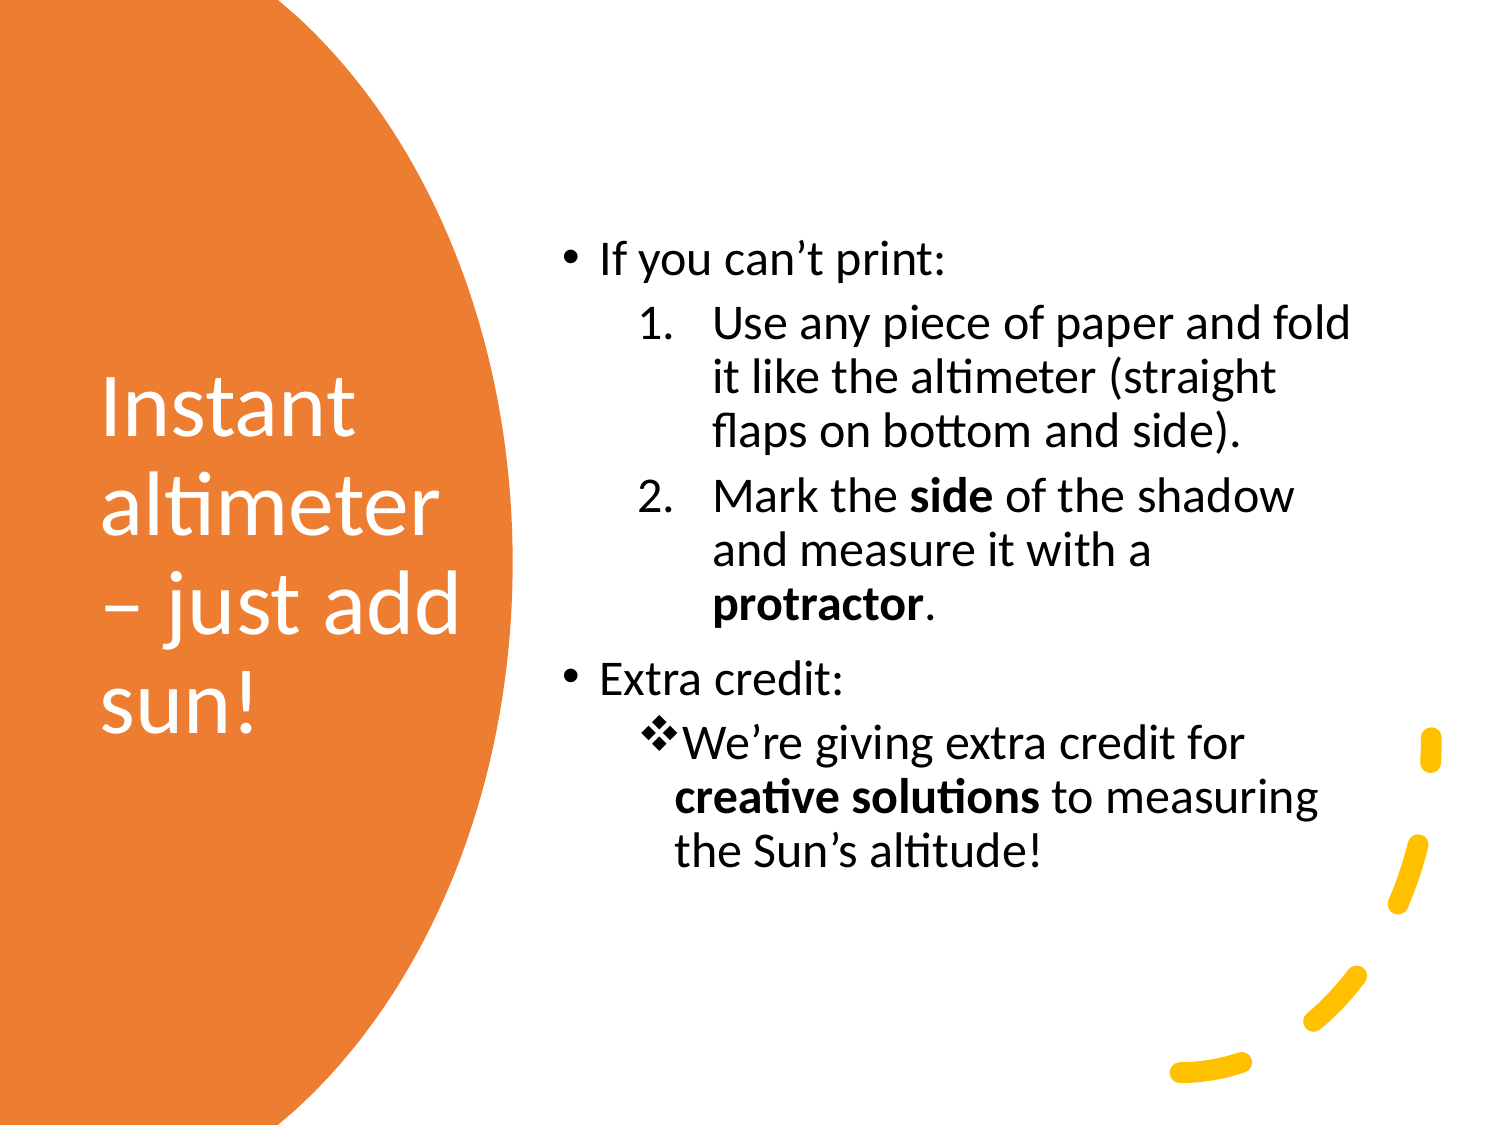

If you can’t print:
Use any piece of paper and fold it like the altimeter (straight flaps on bottom and side).
Mark the side of the shadow and measure it with a protractor.
Extra credit:
We’re giving extra credit for creative solutions to measuring the Sun’s altitude!
# Instant altimeter – just add sun!